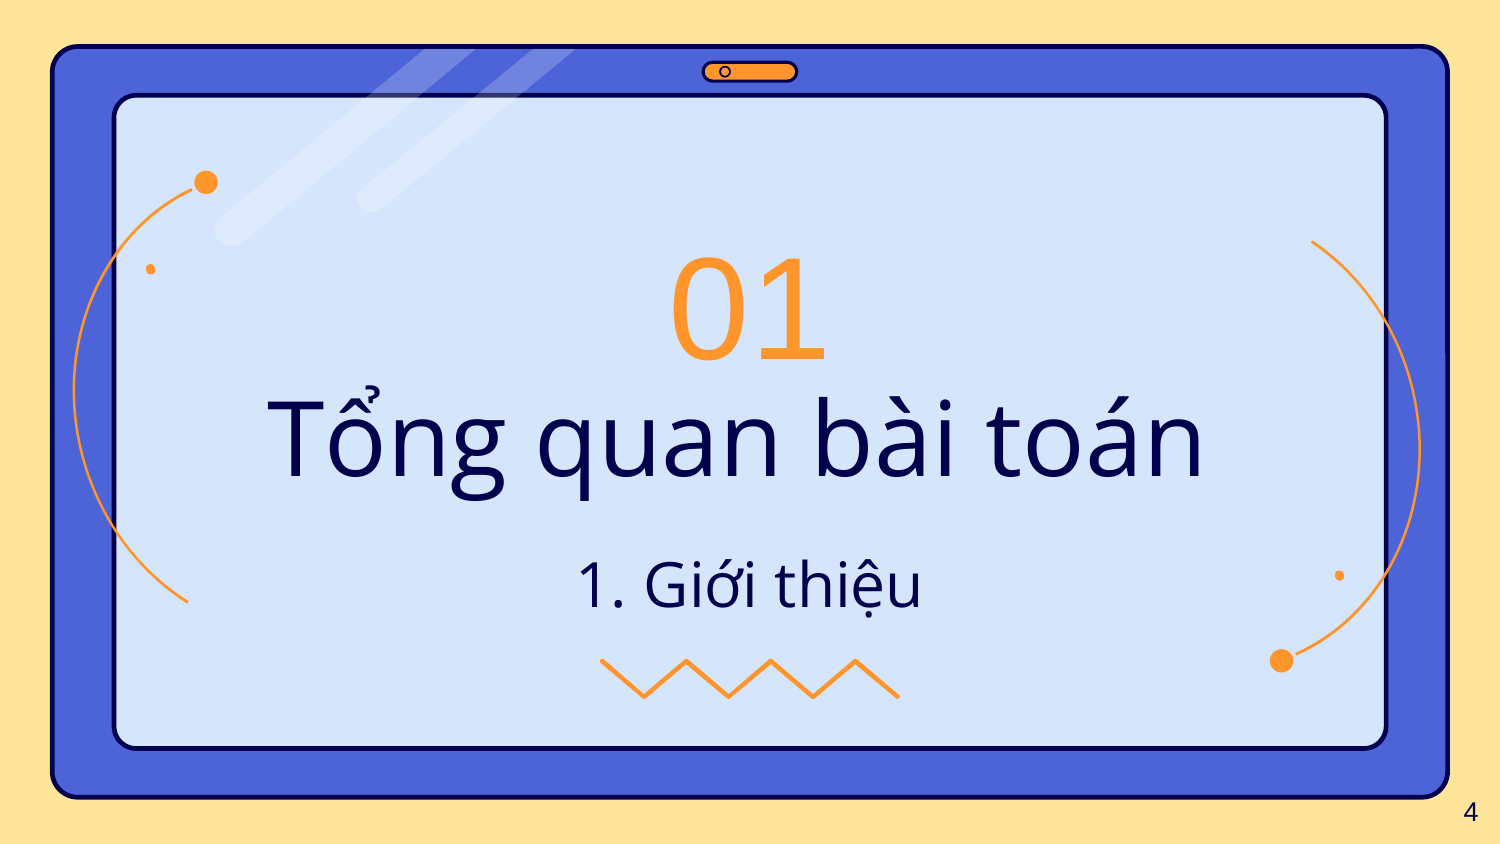

01
# Tổng quan bài toán
1. Giới thiệu

4